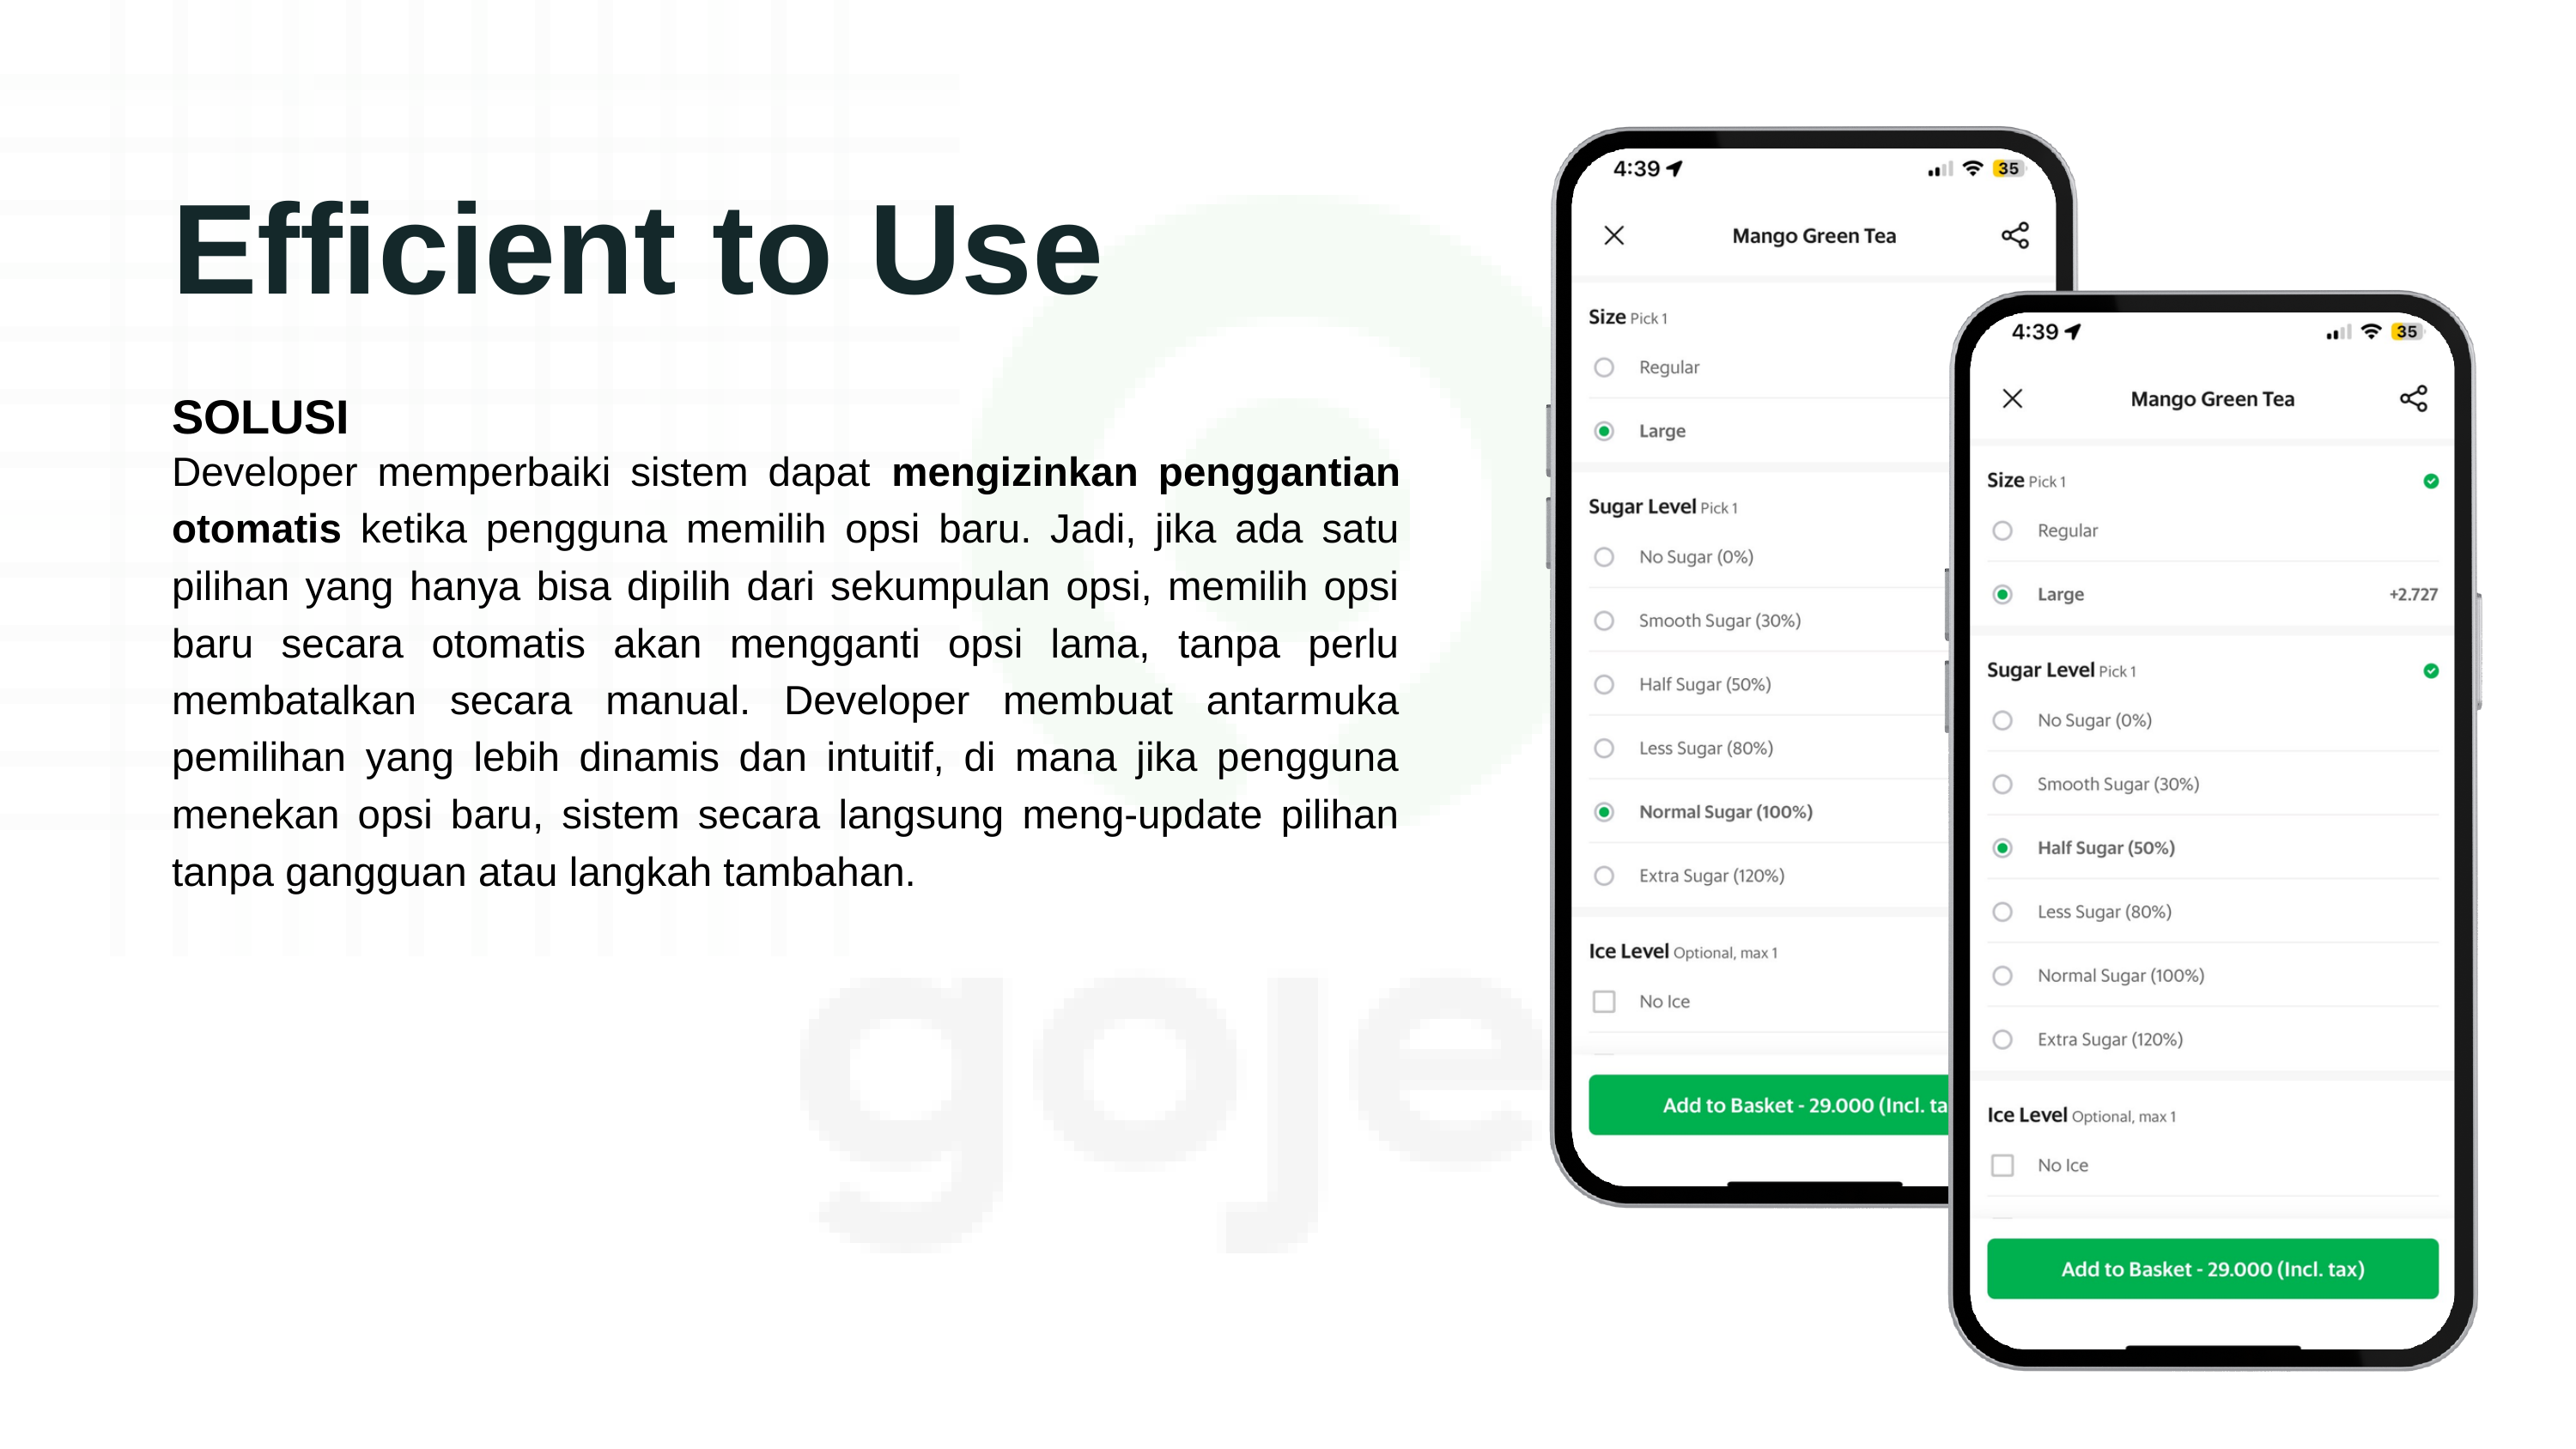

Efficient to Use

SOLUSI
Developer memperbaiki sistem dapat mengizinkan penggantian otomatis ketika pengguna memilih opsi baru. Jadi, jika ada satu pilihan yang hanya bisa dipilih dari sekumpulan opsi, memilih opsi baru secara otomatis akan mengganti opsi lama, tanpa perlu membatalkan secara manual. Developer membuat antarmuka pemilihan yang lebih dinamis dan intuitif, di mana jika pengguna menekan opsi baru, sistem secara langsung meng-update pilihan tanpa gangguan atau langkah tambahan.